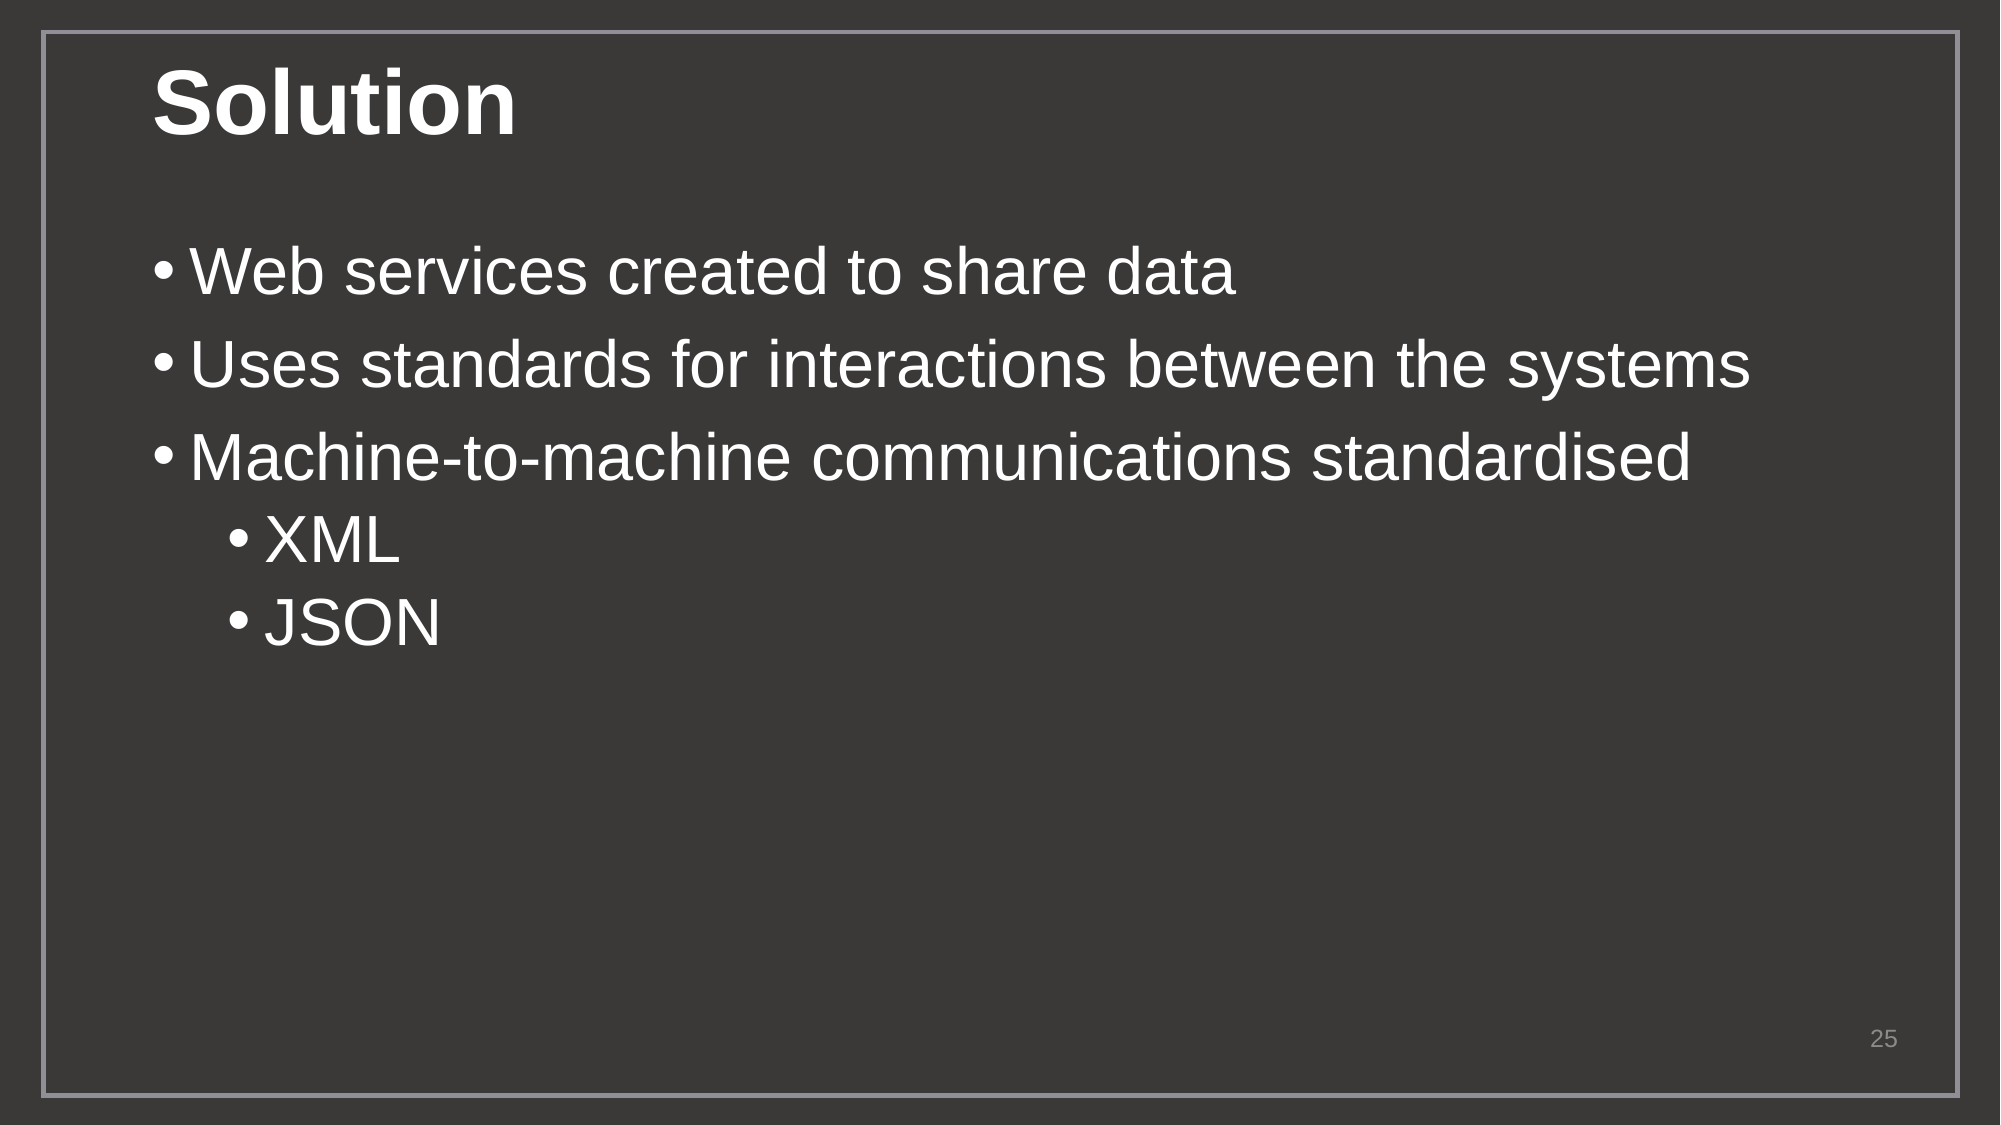

# Solution
Web services created to share data
Uses standards for interactions between the systems
Machine-to-machine communications standardised
XML
JSON
25